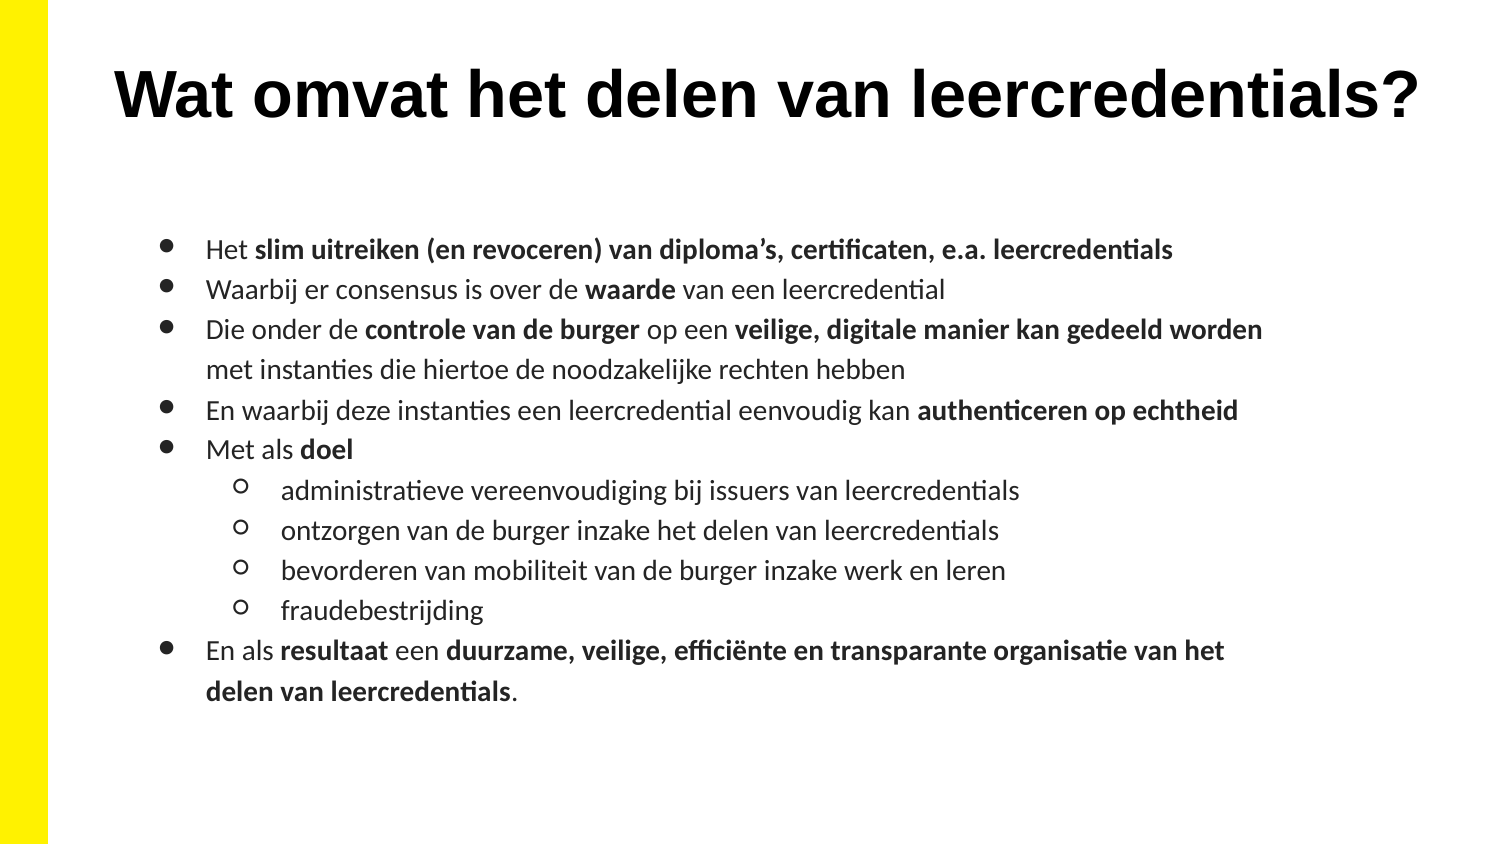

Wat omvat het delen van leercredentials?

Het slim uitreiken (en revoceren) van diploma’s, certificaten, e.a. leercredentials
Waarbij er consensus is over de waarde van een leercredential
Die onder de controle van de burger op een veilige, digitale manier kan gedeeld worden met instanties die hiertoe de noodzakelijke rechten hebben
En waarbij deze instanties een leercredential eenvoudig kan authenticeren op echtheid
Met als doel
administratieve vereenvoudiging bij issuers van leercredentials
ontzorgen van de burger inzake het delen van leercredentials
bevorderen van mobiliteit van de burger inzake werk en leren
fraudebestrijding
En als resultaat een duurzame, veilige, efficiënte en transparante organisatie van het delen van leercredentials.